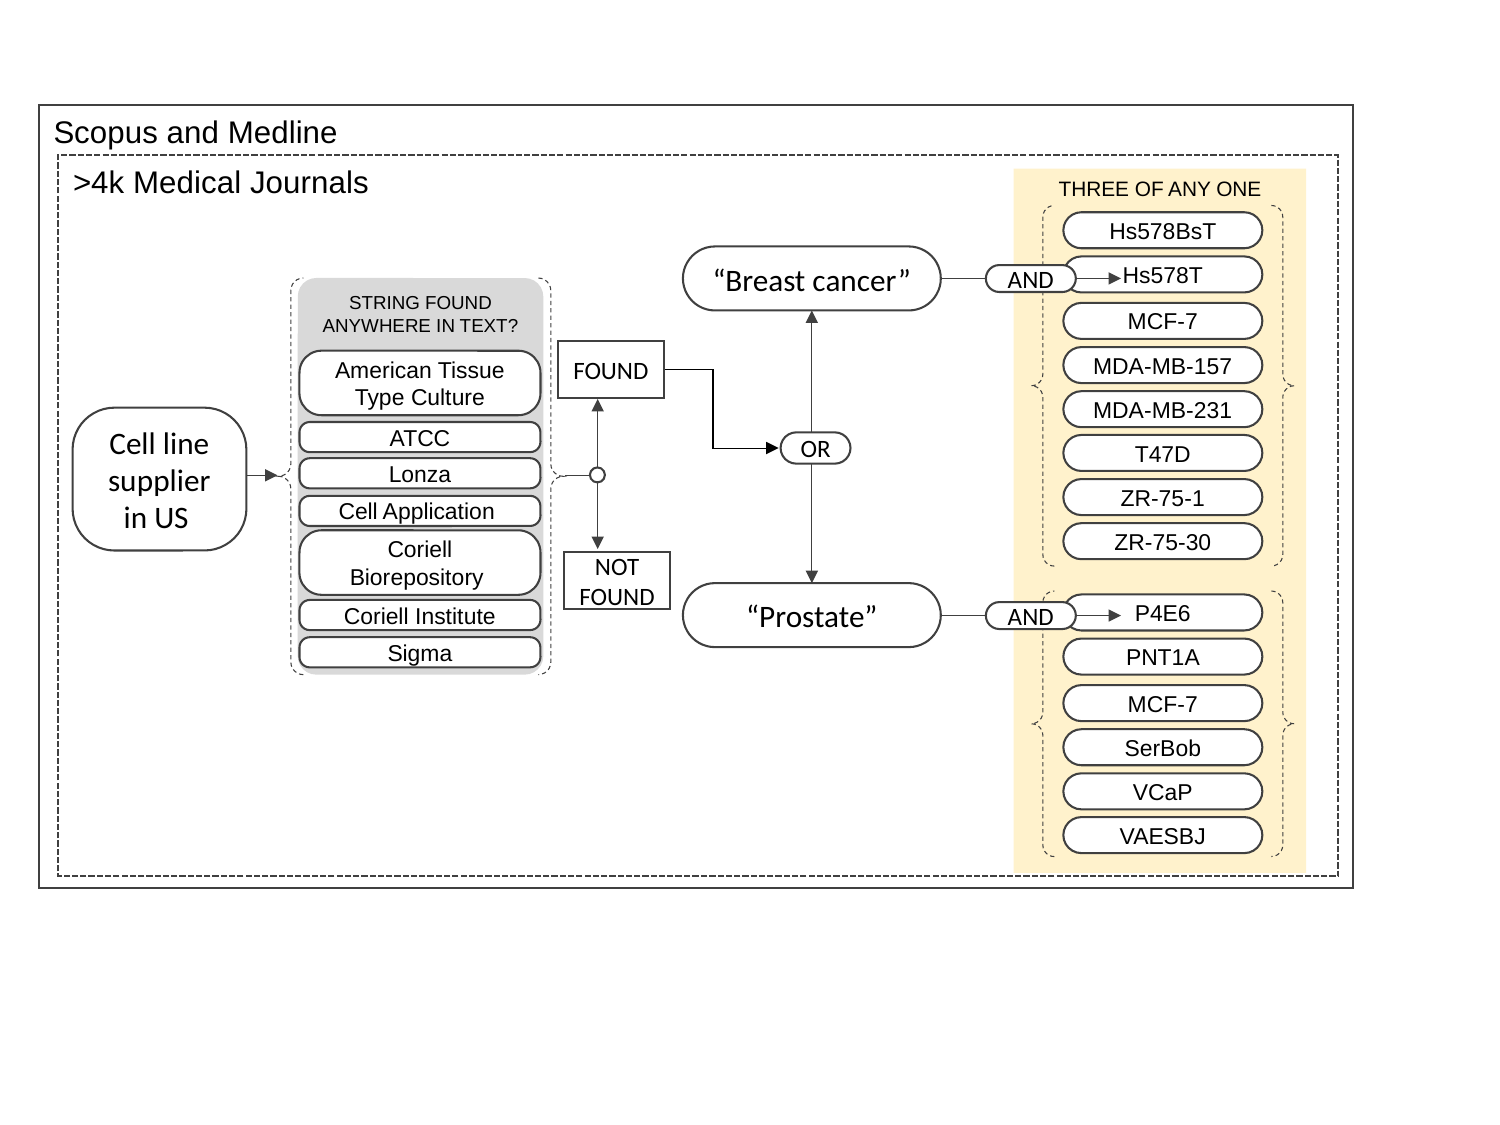

Scopus and Medline
>4k Medical Journals
THREE OF ANY ONE

Hs578BsT
Hs578T
MCF-7
MDA-MB-157
MDA-MB-231
T47D
ZR-75-1
ZR-75-30
“Breast cancer”
AND

STRING FOUND ANYWHERE IN TEXT?
FOUND
American Tissue Type Culture
Cell line supplier in US
ATCC
OR
Lonza

Cell Application
Coriell Biorepository
NOT
FOUND
“Prostate”

P4E6
PNT1A
MCF-7
SerBob
VCaP
VAESBJ
Coriell Institute
AND
Sigma